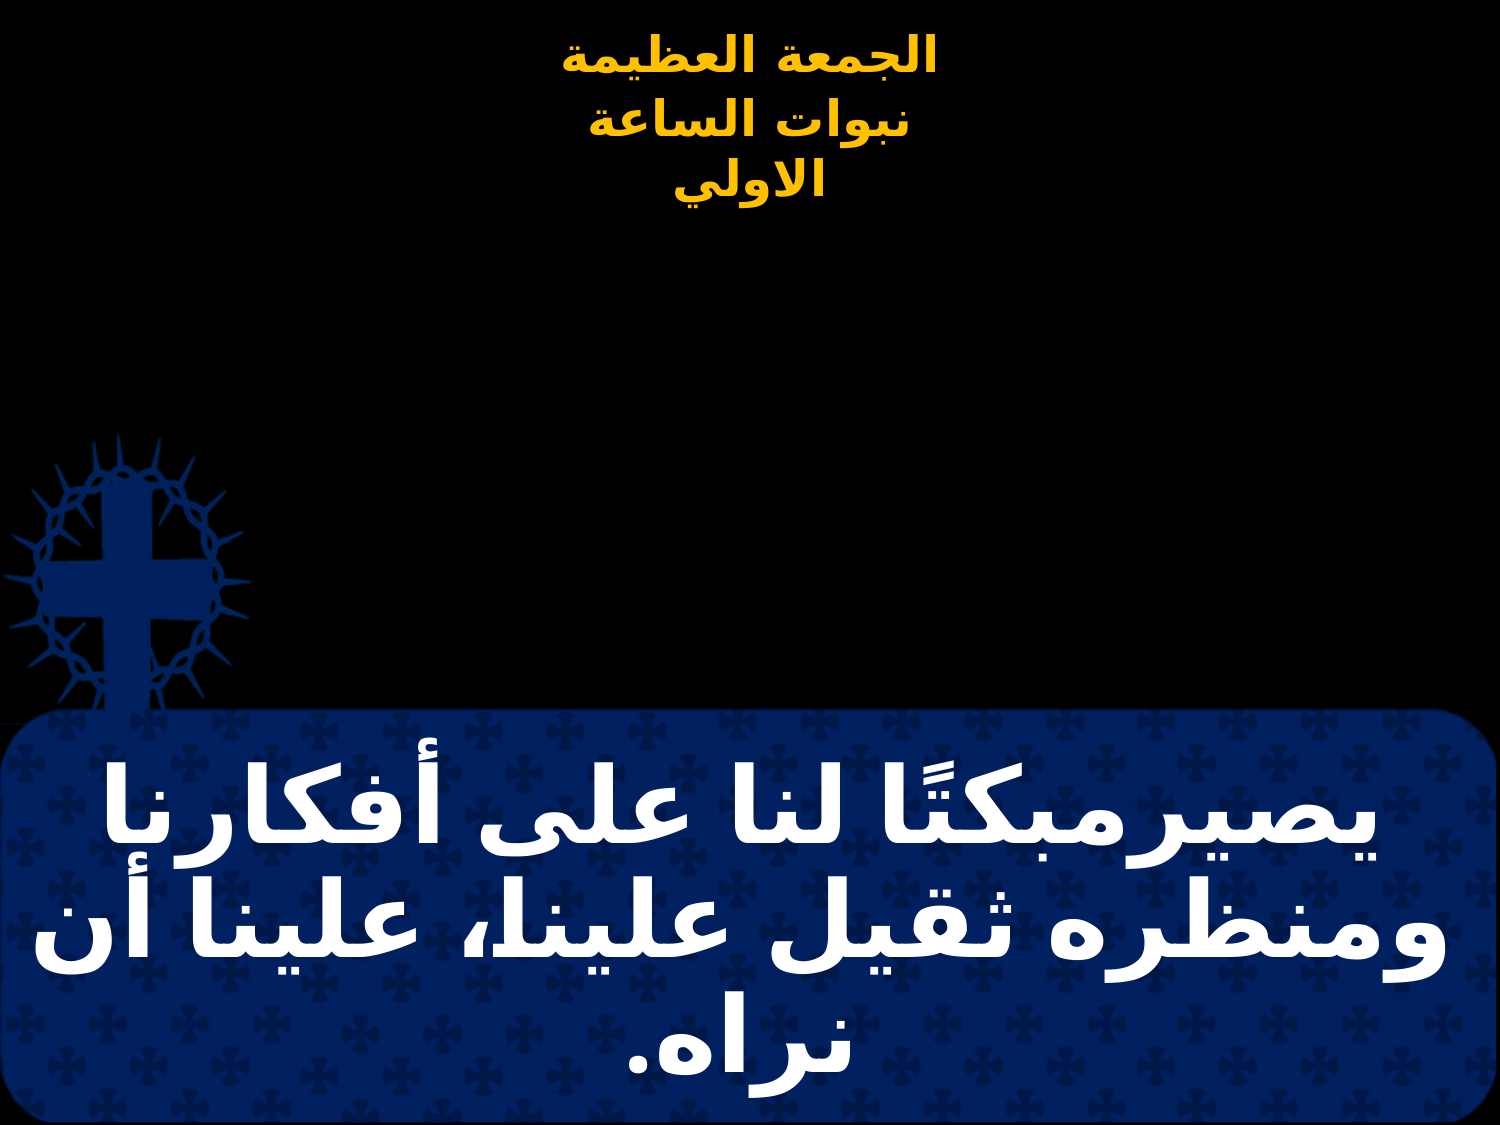

# يصيرمبكتًا لنا على أفكارنا ومنظره ثقيل علينا، علينا أن نراه.